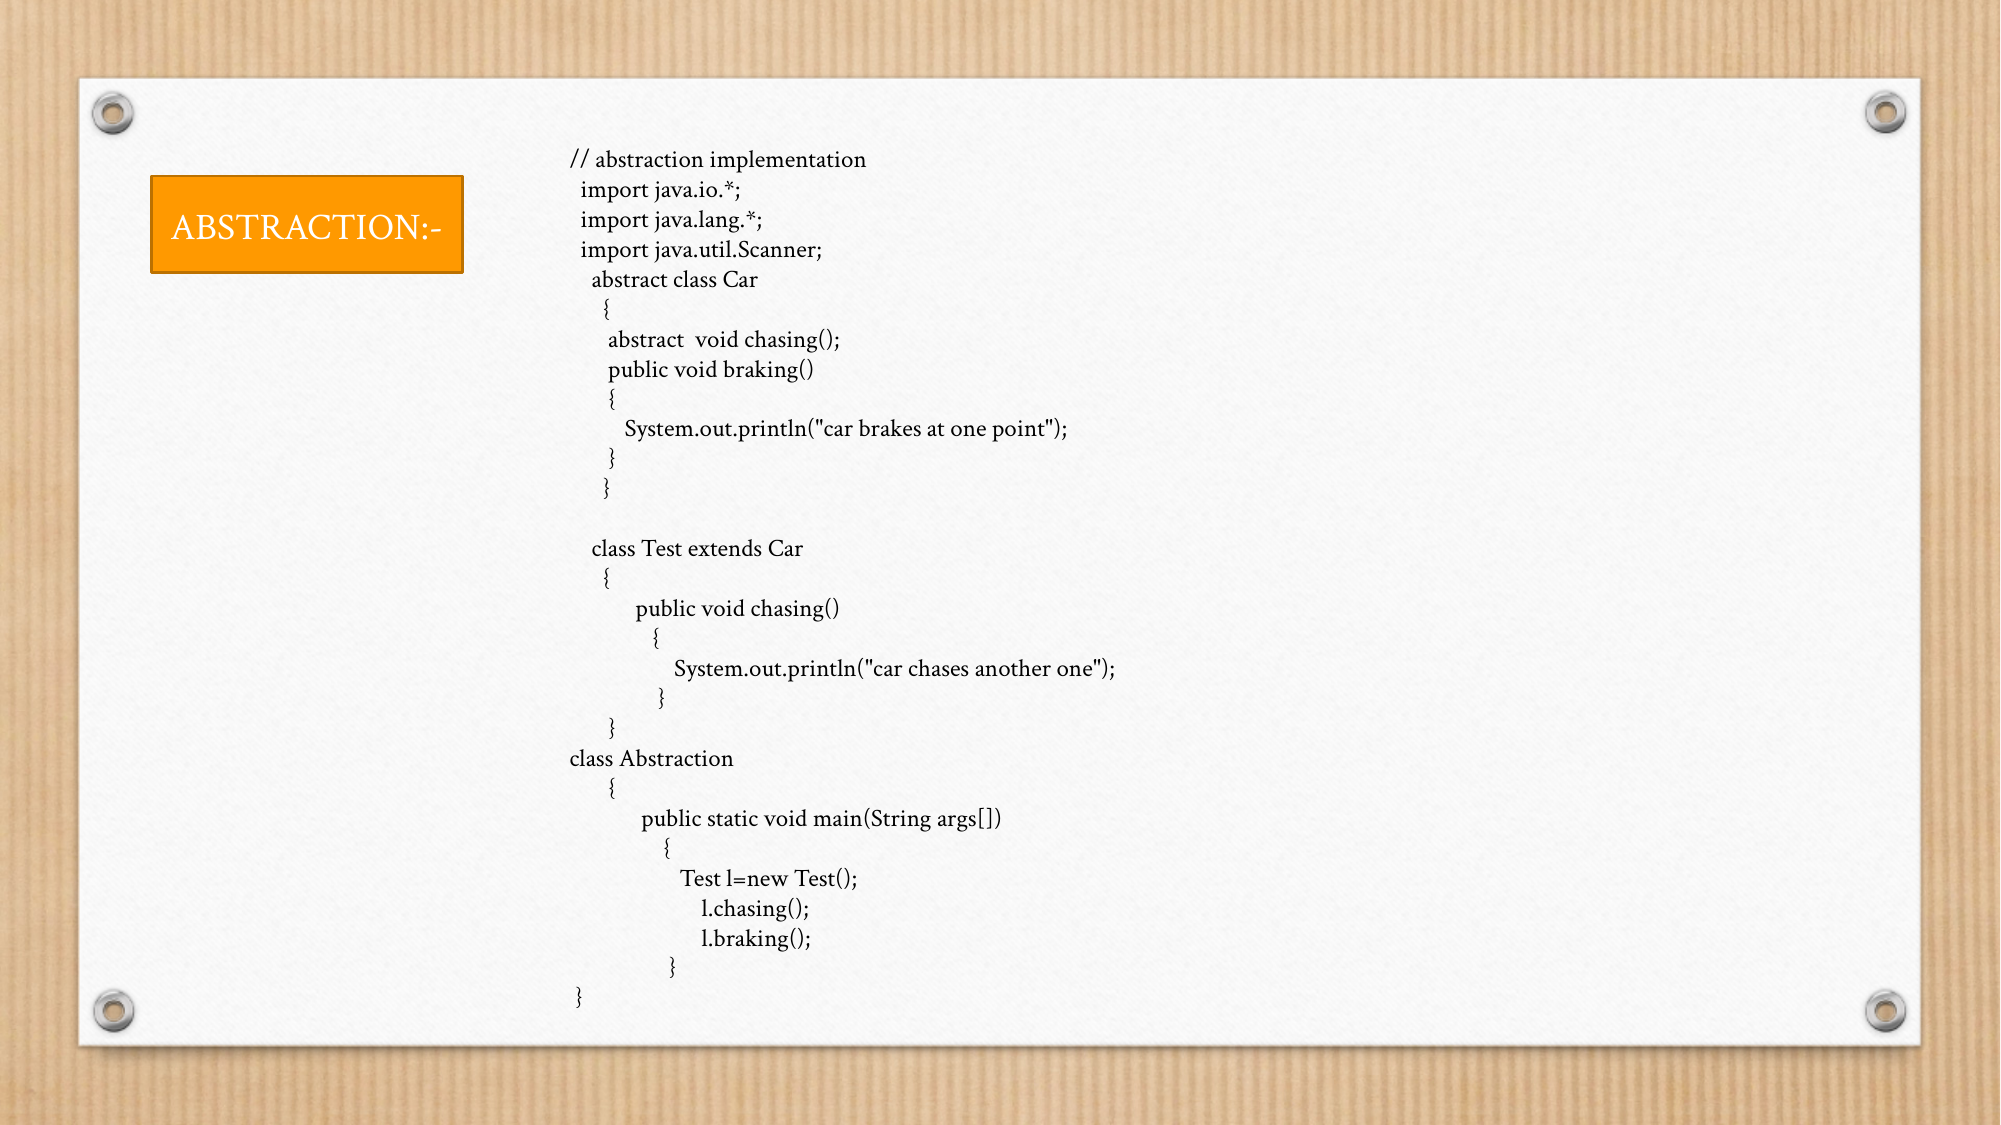

// abstraction implementation
  import java.io.*;
  import java.lang.*;
  import java.util.Scanner;
    abstract class Car
      {
       abstract  void chasing();
       public void braking()
       {
          System.out.println("car brakes at one point");
       }
      }

    class Test extends Car
      {
            public void chasing()
               {
                   System.out.println("car chases another one");
                }
       }
class Abstraction
       {
             public static void main(String args[])
                 {
                    Test l=new Test();
                        l.chasing();
                        l.braking();
                  }
 }

ABSTRACTION:-